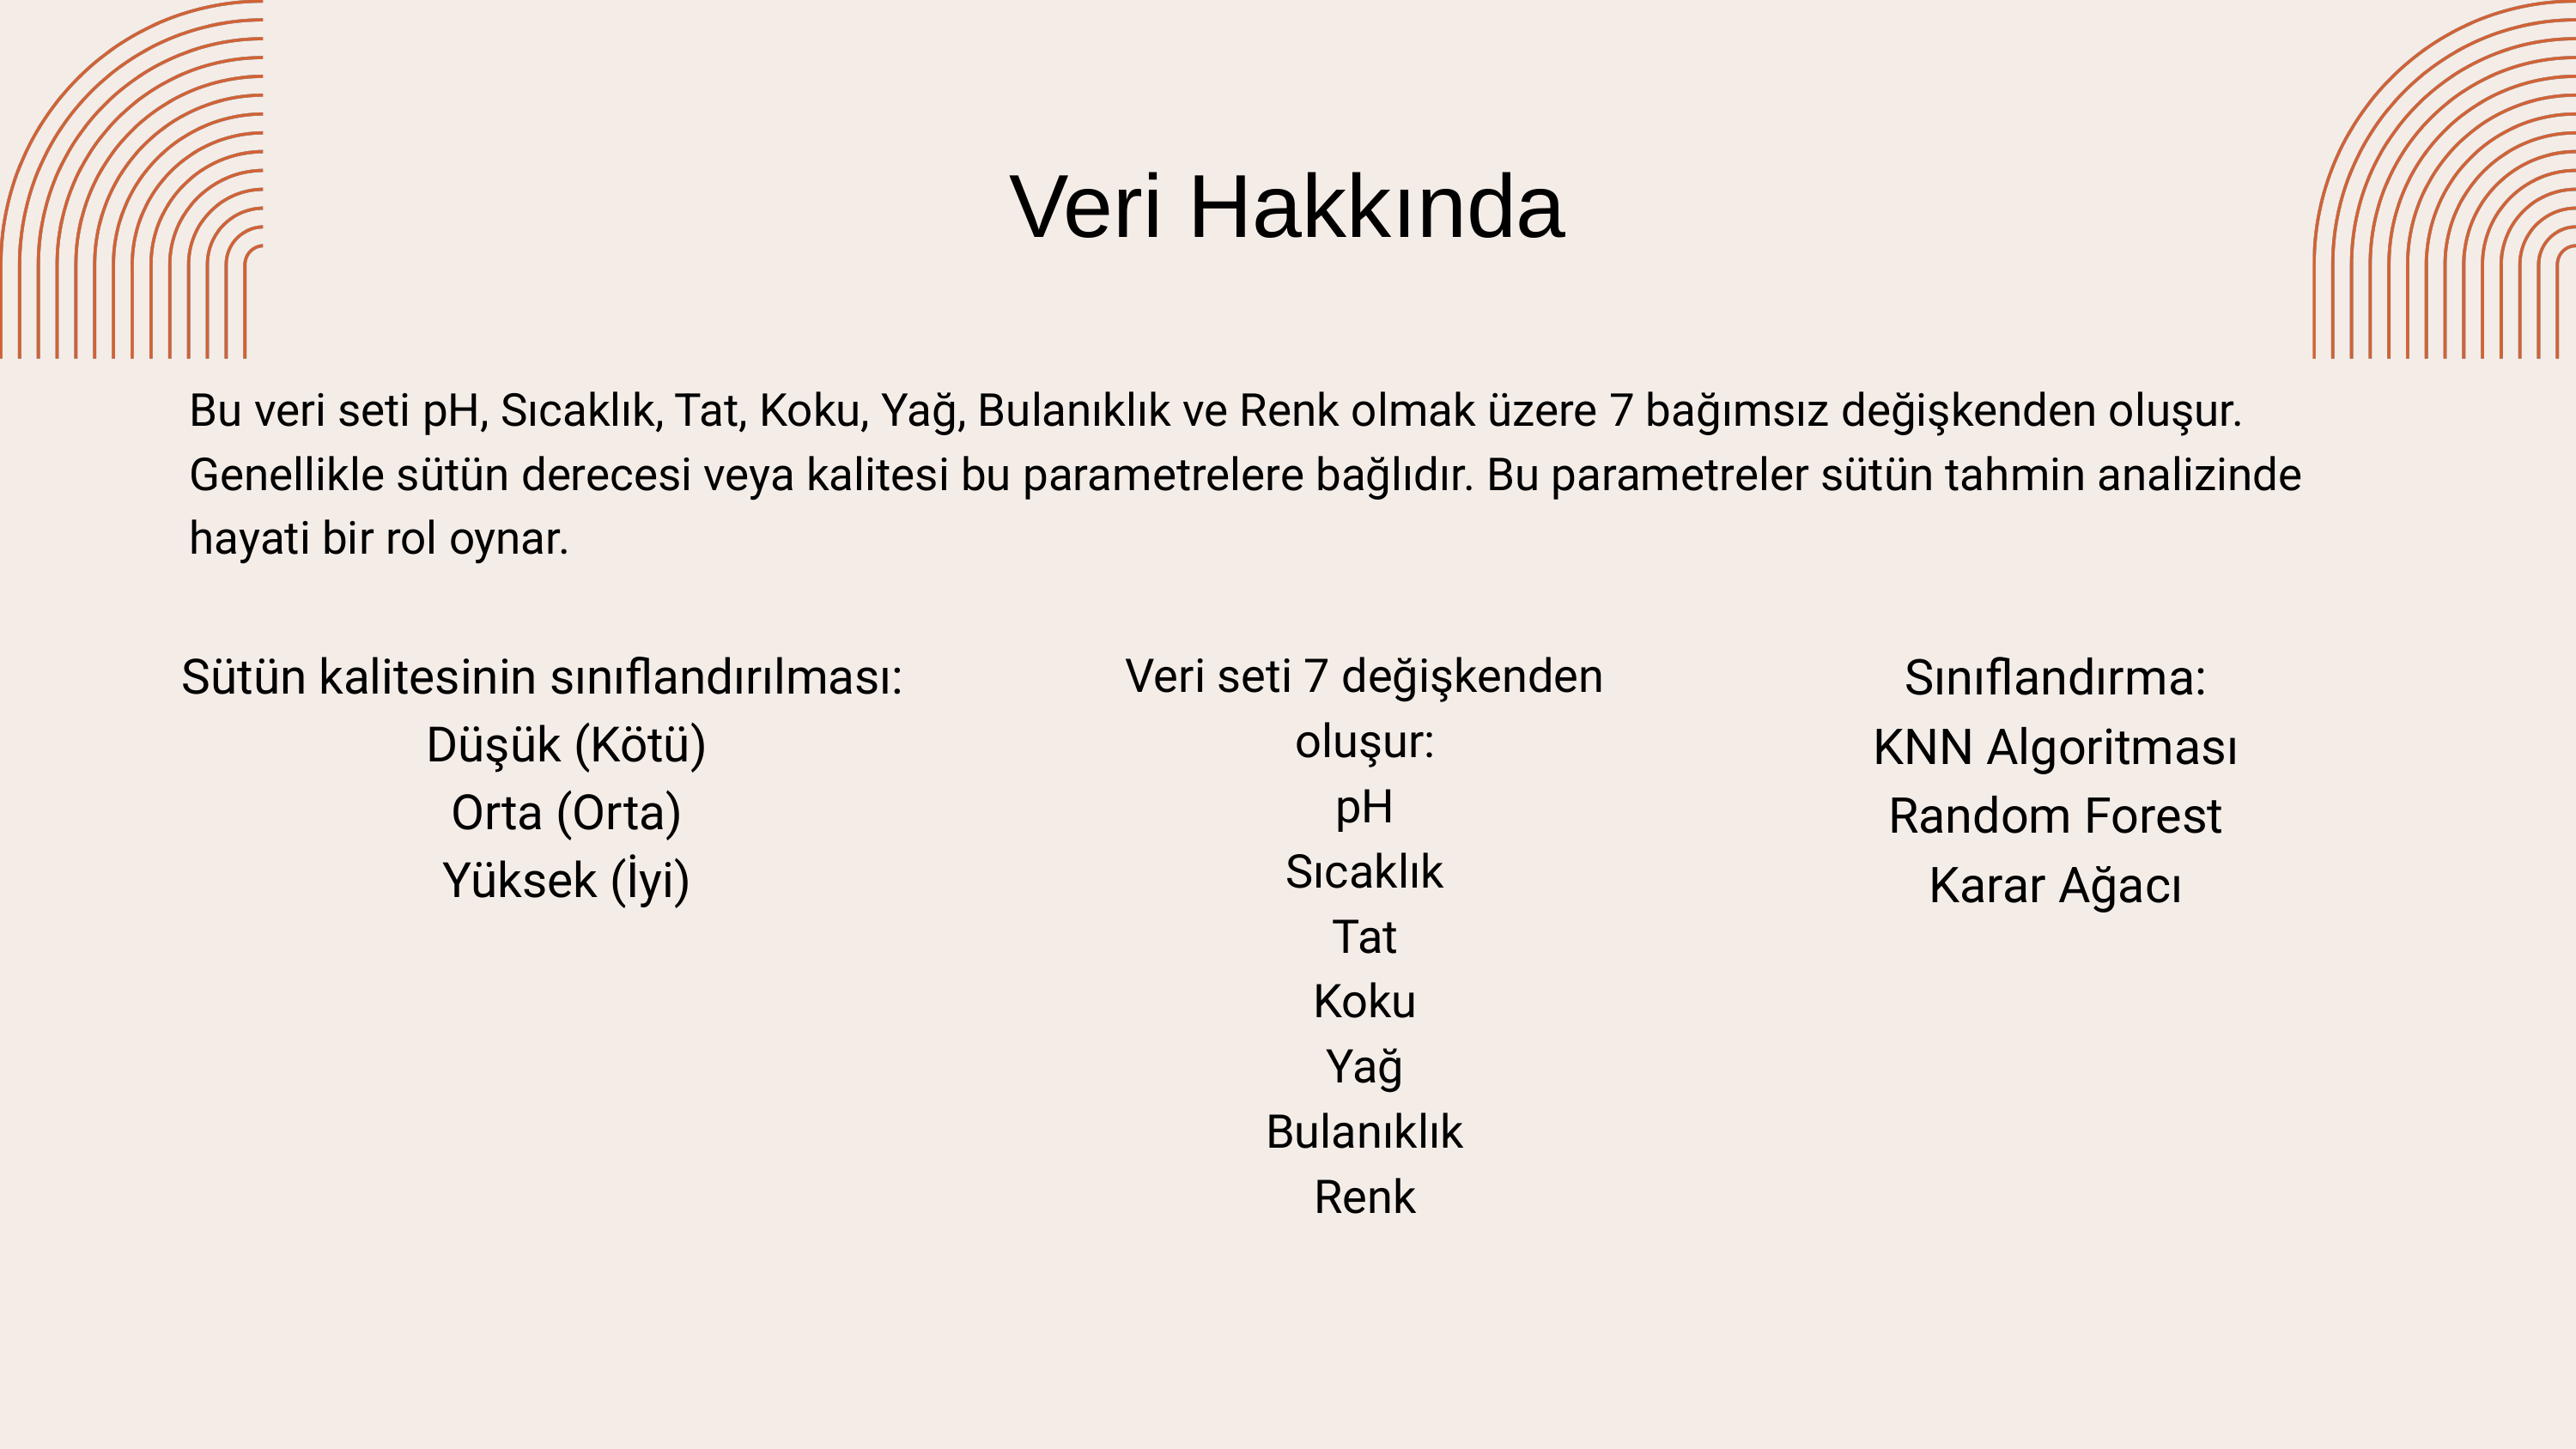

Veri Hakkında
Bu veri seti pH, Sıcaklık, Tat, Koku, Yağ, Bulanıklık ve Renk olmak üzere 7 bağımsız değişkenden oluşur.
Genellikle sütün derecesi veya kalitesi bu parametrelere bağlıdır. Bu parametreler sütün tahmin analizinde hayati bir rol oynar.

Sütün kalitesinin sınıflandırılması:
Düşük (Kötü)
Orta (Orta)
Yüksek (İyi)

Sınıflandırma:
KNN Algoritması
Random Forest
Karar Ağacı
Veri seti 7 değişkenden oluşur:
pH
Sıcaklık
Tat
Koku
Yağ
Bulanıklık
Renk